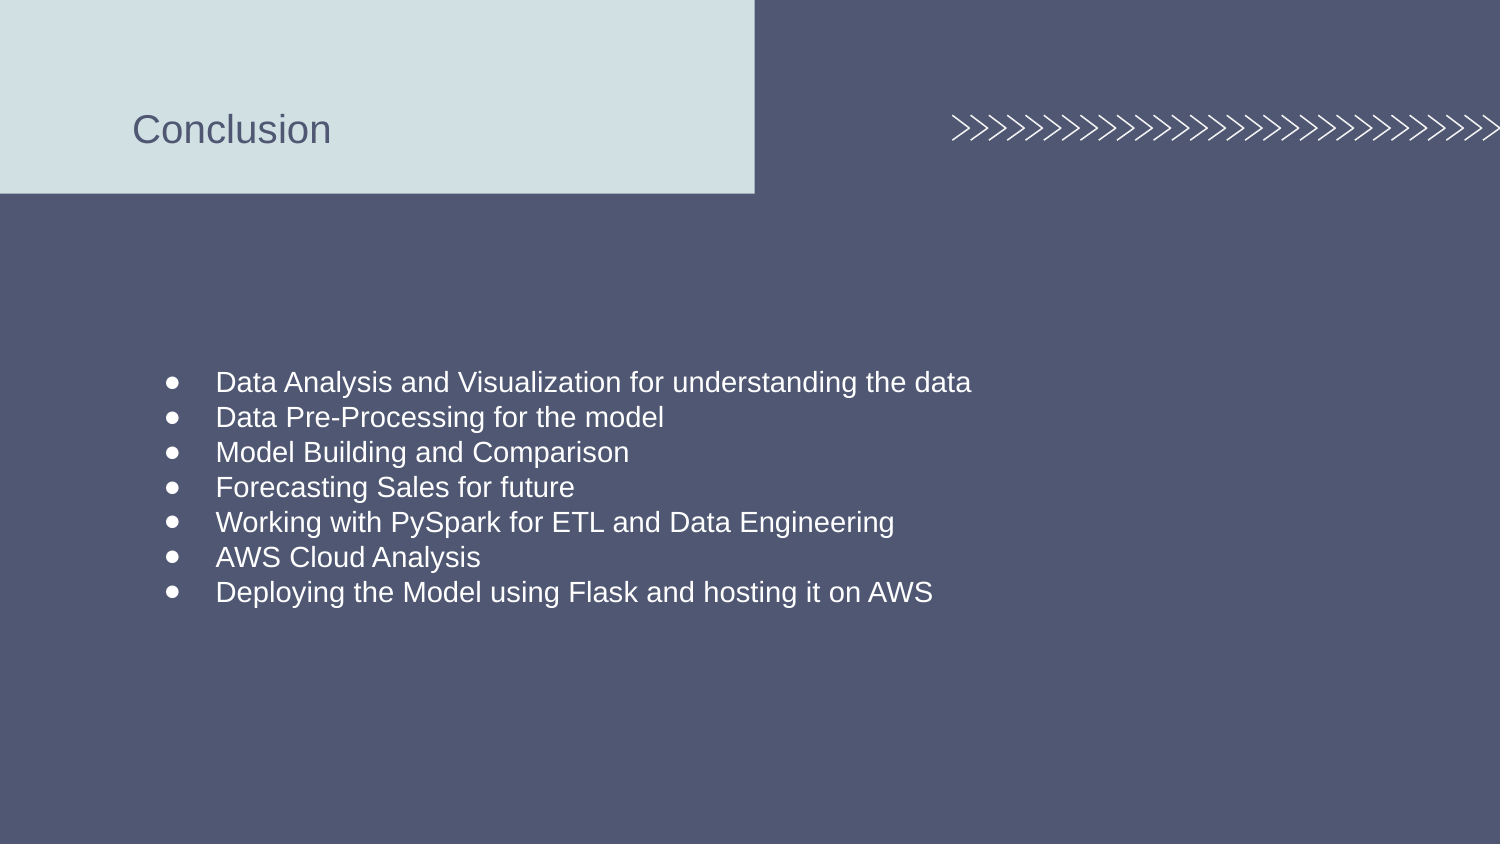

# Conclusion
Data Analysis and Visualization for understanding the data
Data Pre-Processing for the model
Model Building and Comparison
Forecasting Sales for future
Working with PySpark for ETL and Data Engineering
AWS Cloud Analysis
Deploying the Model using Flask and hosting it on AWS